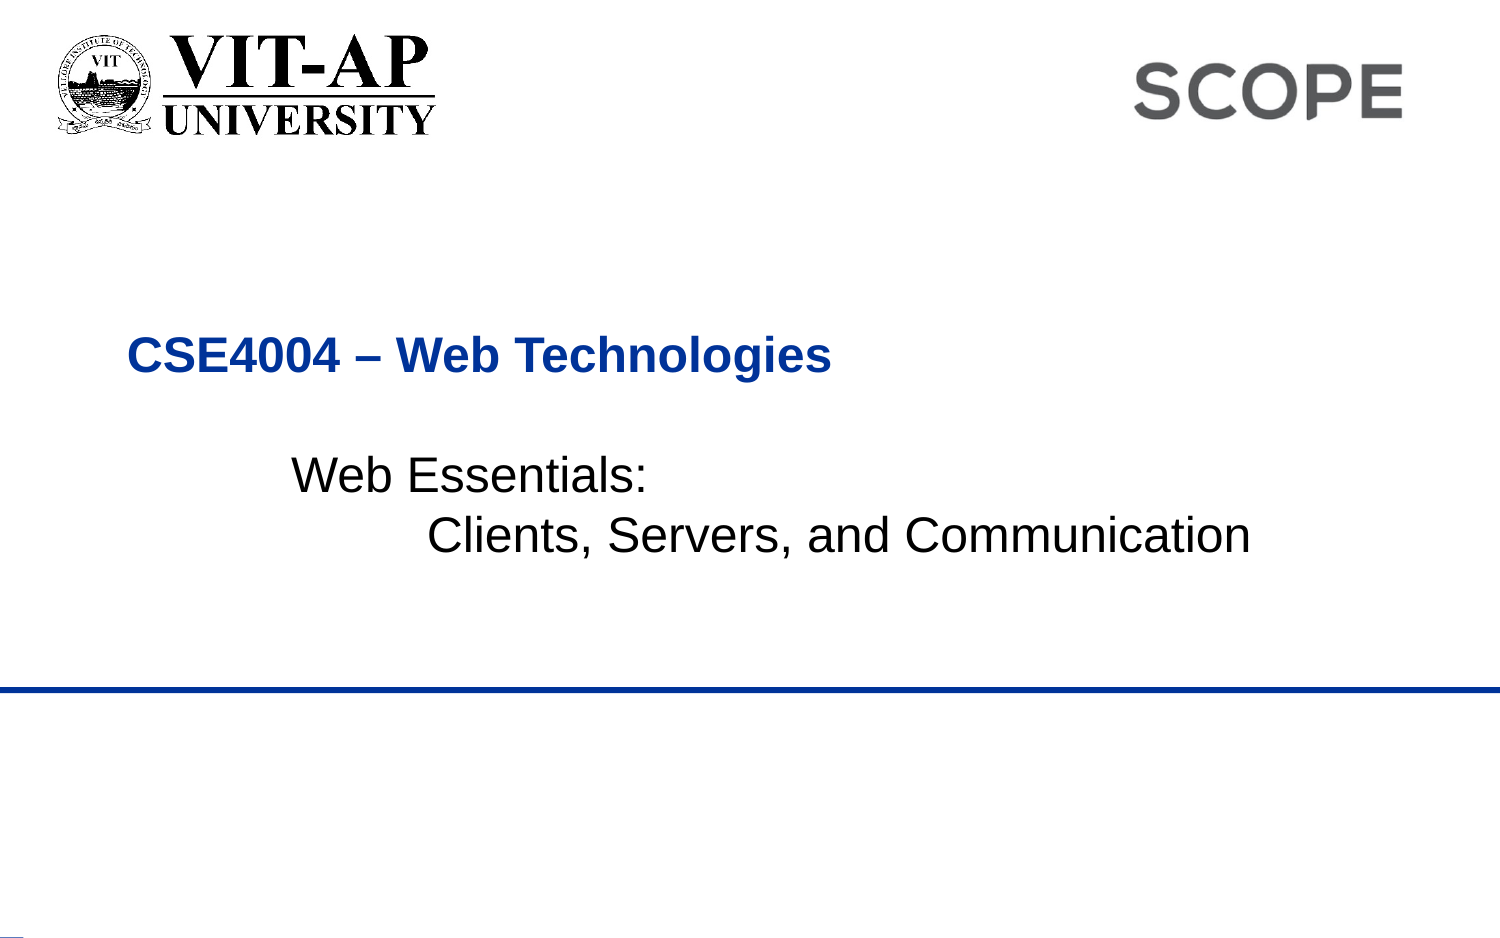

CSE4004 – Web Technologies

	 Web Essentials:
		Clients, Servers, and Communication